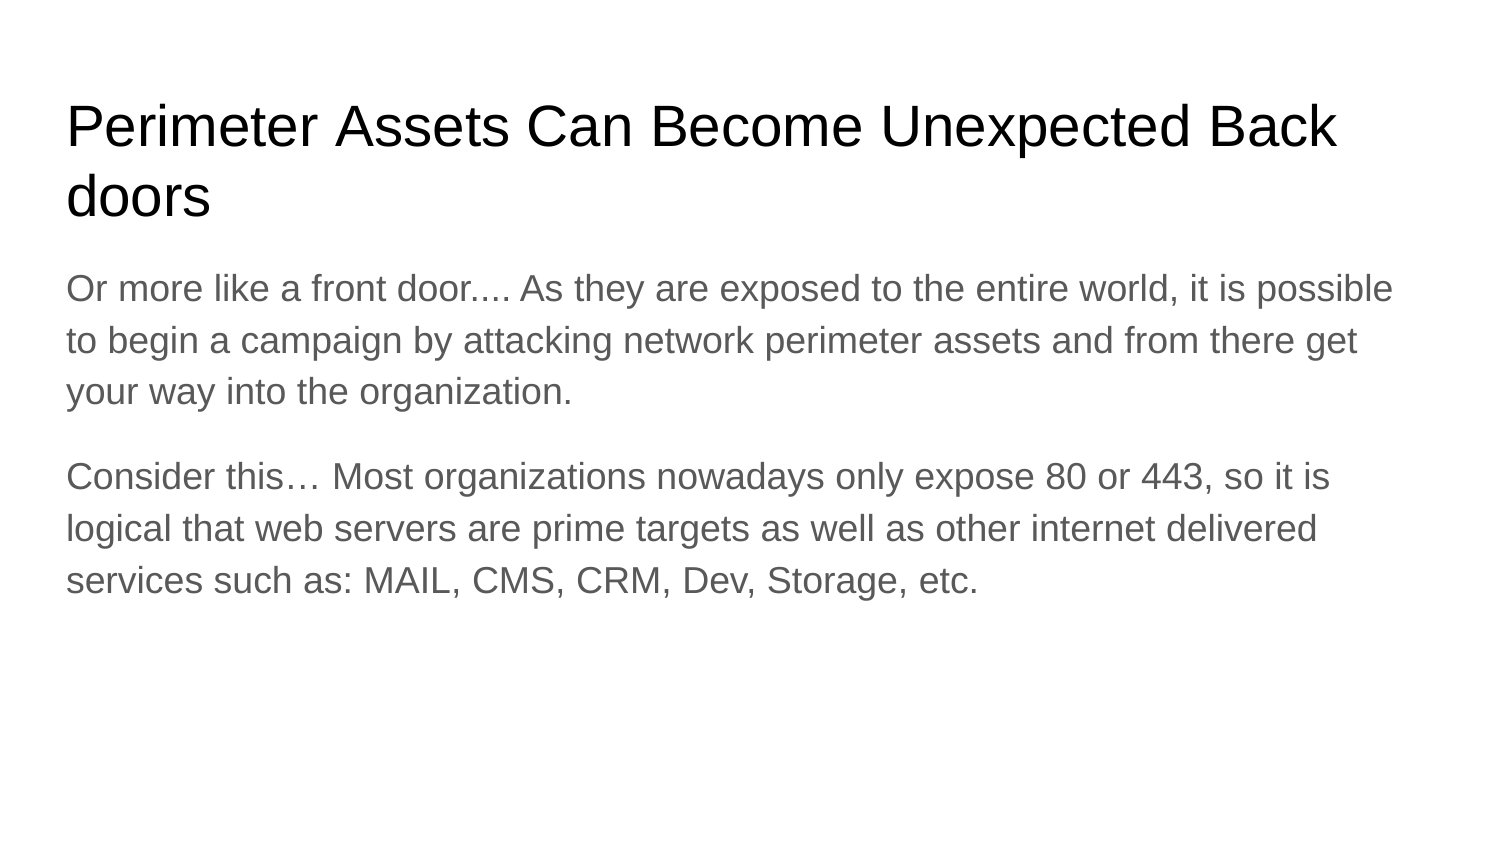

# Perimeter Assets Can Become Unexpected Back doors
Or more like a front door.... As they are exposed to the entire world, it is possible to begin a campaign by attacking network perimeter assets and from there get your way into the organization.
Consider this… Most organizations nowadays only expose 80 or 443, so it is logical that web servers are prime targets as well as other internet delivered services such as: MAIL, CMS, CRM, Dev, Storage, etc.